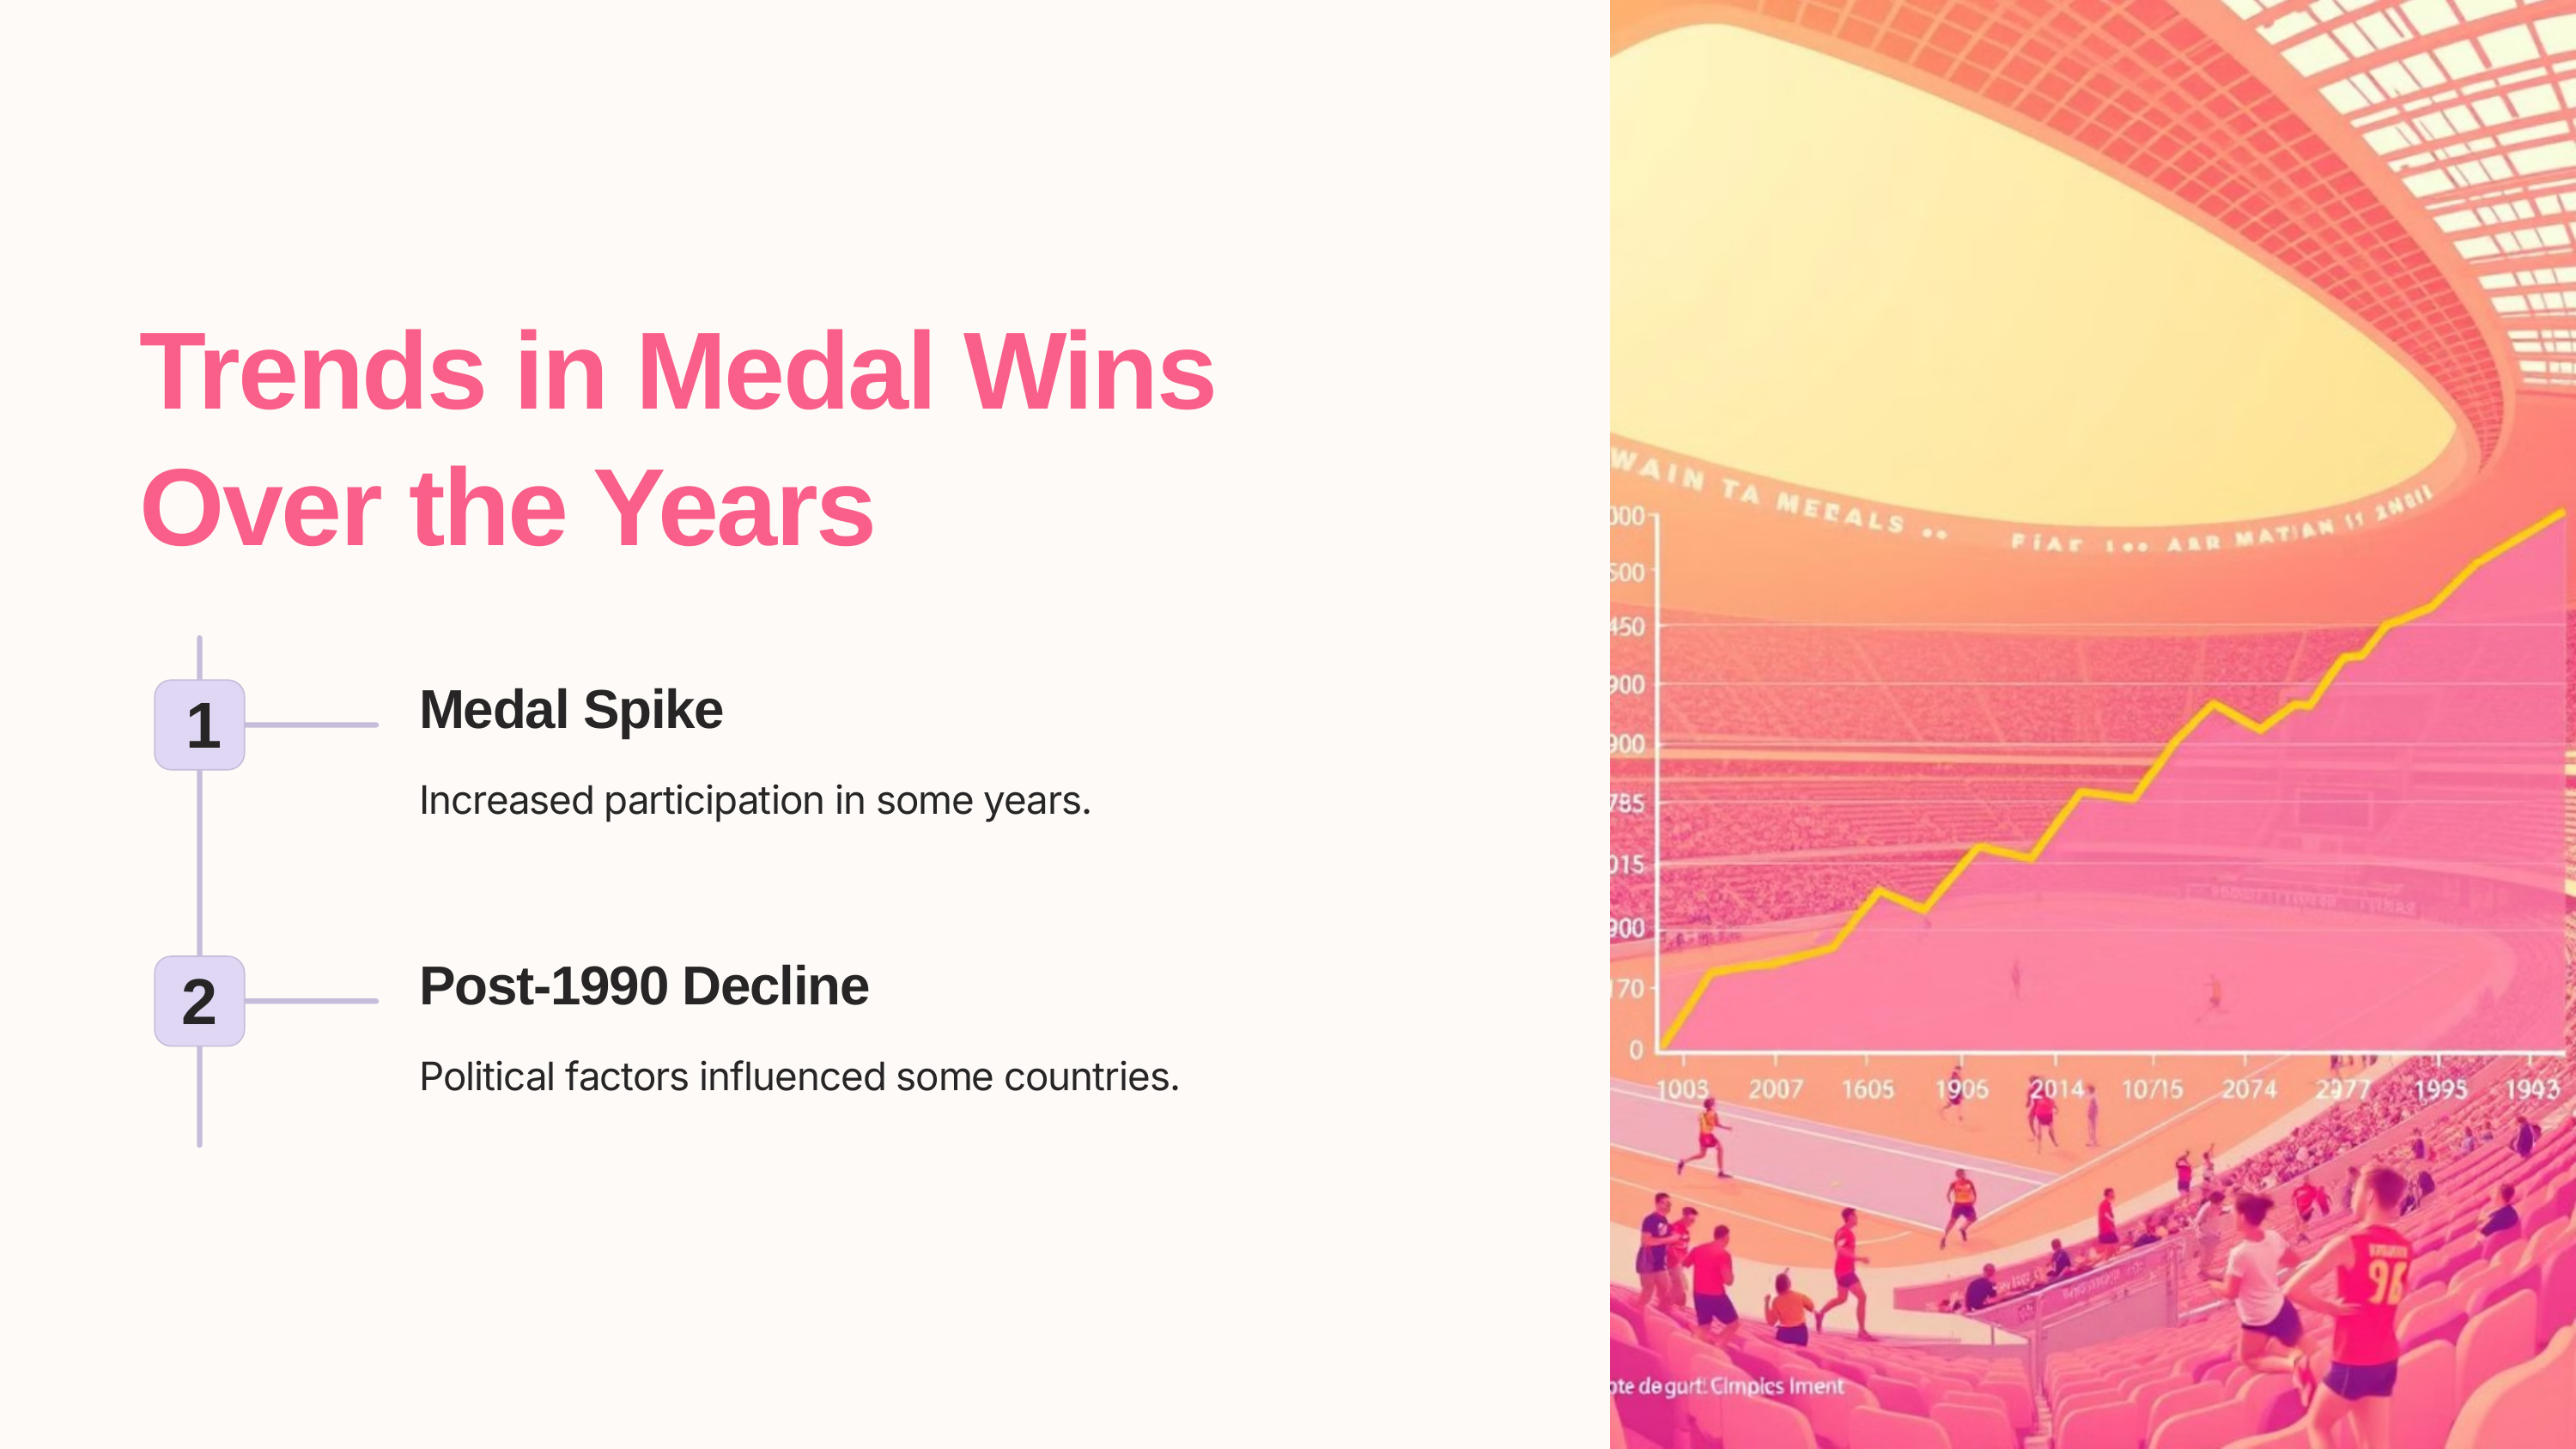

Trends in Medal Wins Over the Years

Medal Spike

1

Increased participation in some years.

Post-1990 Decline

2

Political factors influenced some countries.